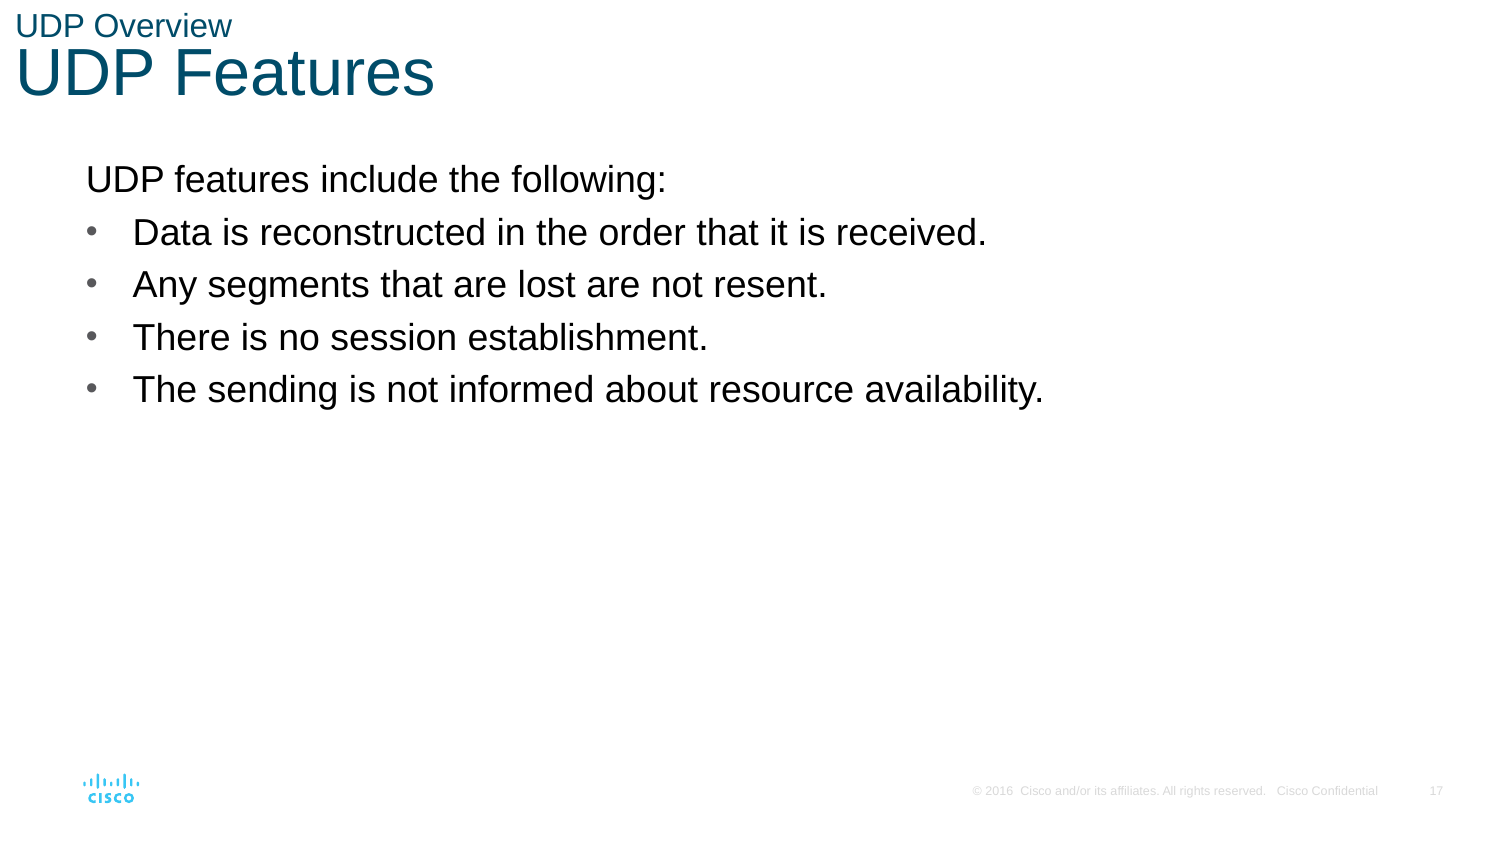

# UDP Overview UDP Features
UDP features include the following:
Data is reconstructed in the order that it is received.
Any segments that are lost are not resent.
There is no session establishment.
The sending is not informed about resource availability.